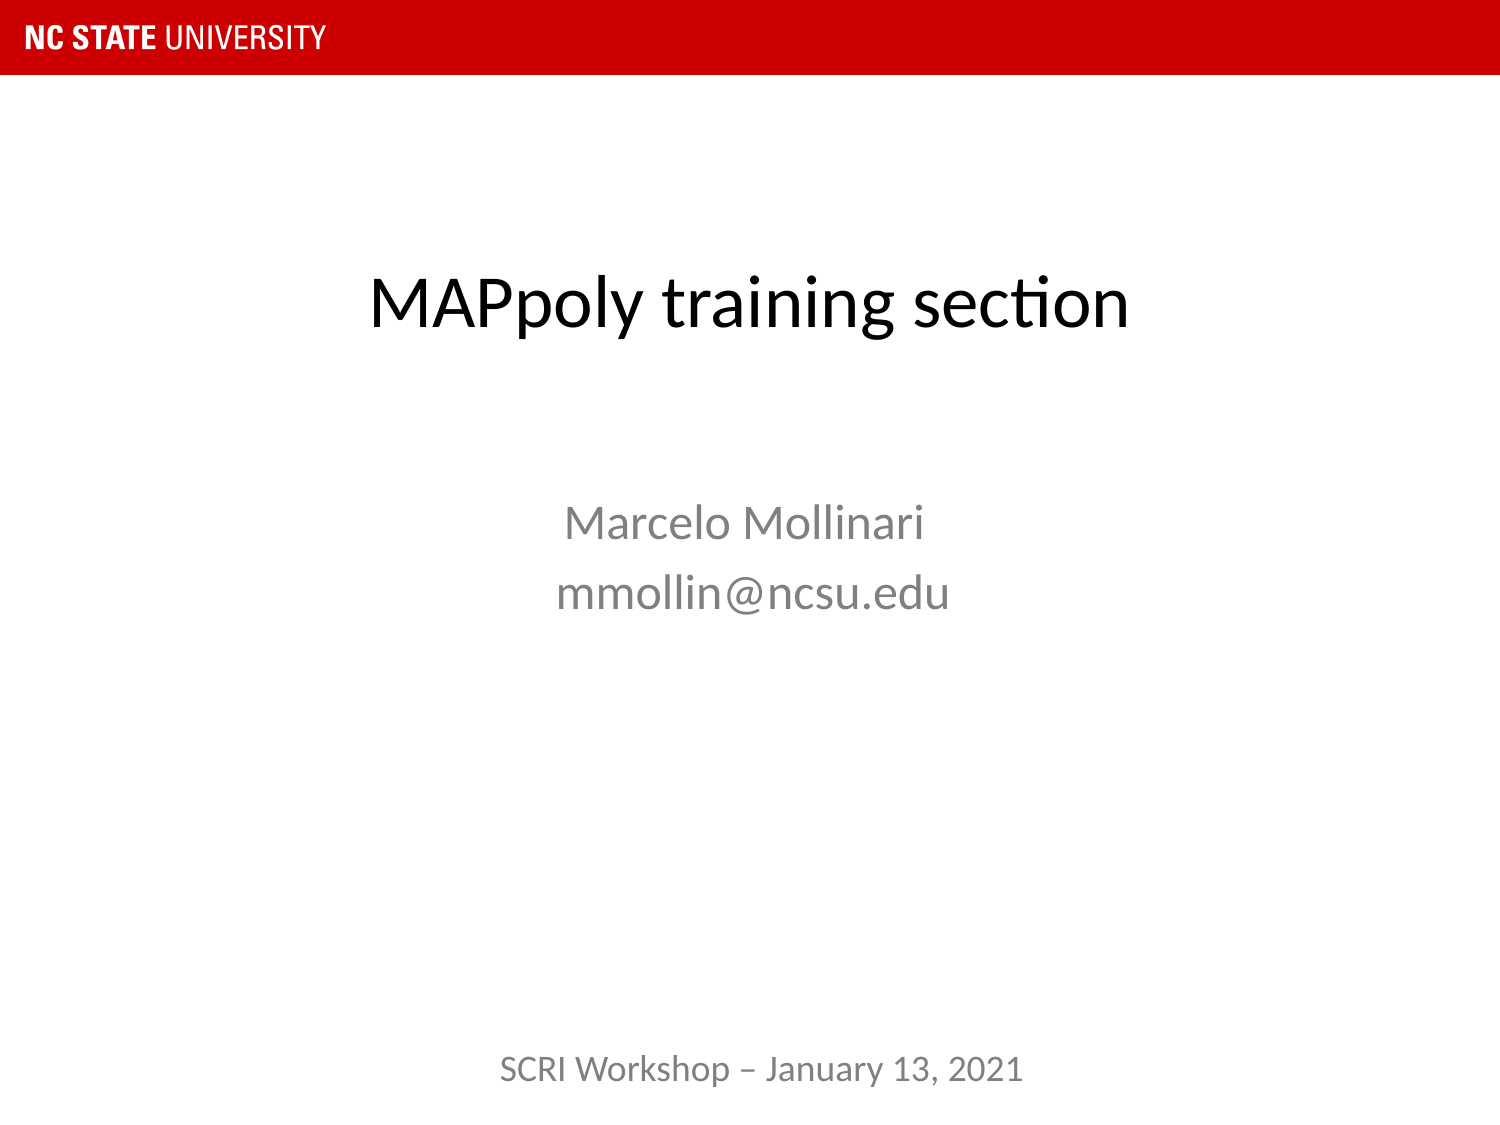

# MAPpoly training section
Marcelo Mollinari
 mmollin@ncsu.edu
SCRI Workshop – January 13, 2021